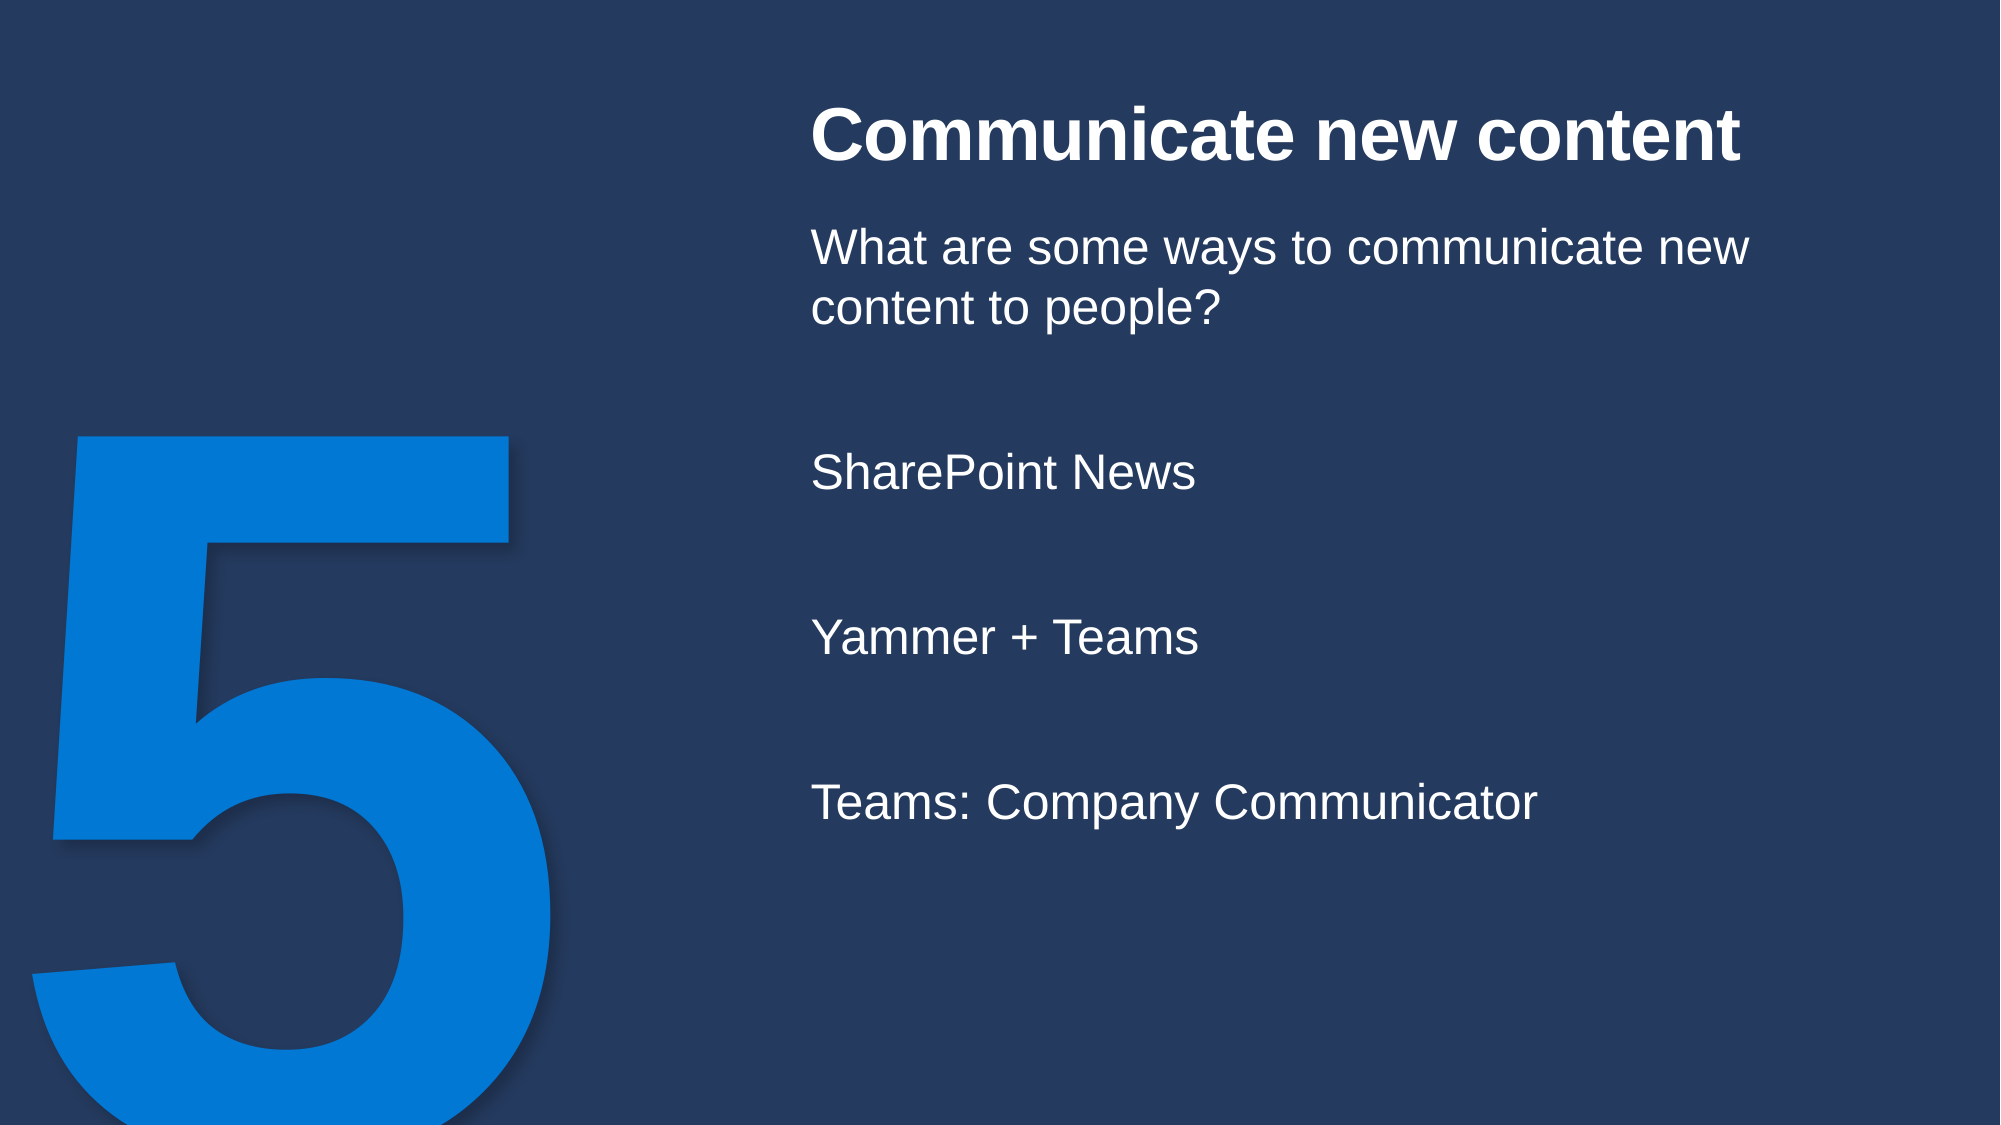

# Communicate new content
What are some ways to communicate new content to people?

SharePoint News

Yammer + Teams

Teams: Company Communicator